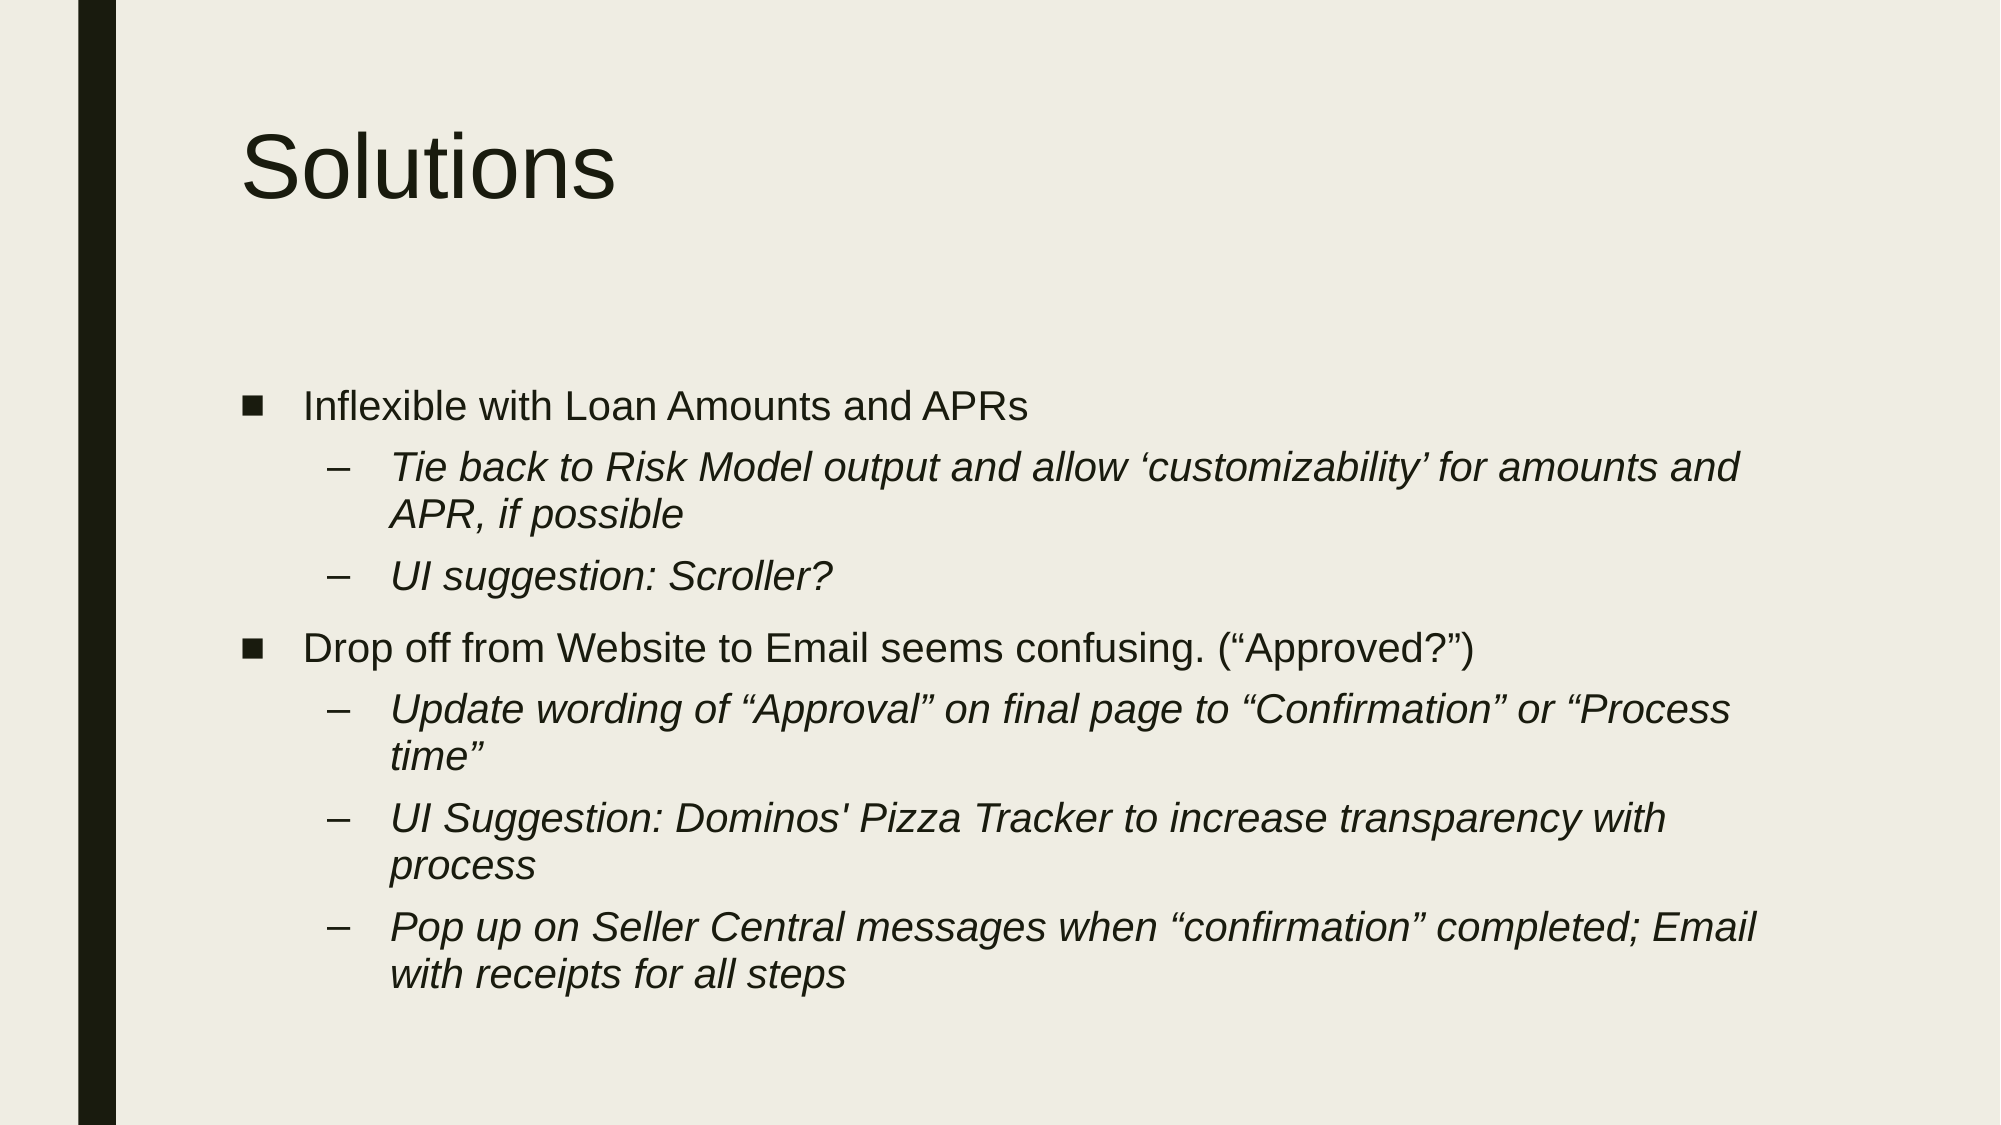

# Solutions
Inflexible with Loan Amounts and APRs
Tie back to Risk Model output and allow ‘customizability’ for amounts and APR, if possible
UI suggestion: Scroller?
Drop off from Website to Email seems confusing. (“Approved?”)
Update wording of “Approval” on final page to “Confirmation” or “Process time”
UI Suggestion: Dominos' Pizza Tracker to increase transparency with process
Pop up on Seller Central messages when “confirmation” completed; Email with receipts for all steps